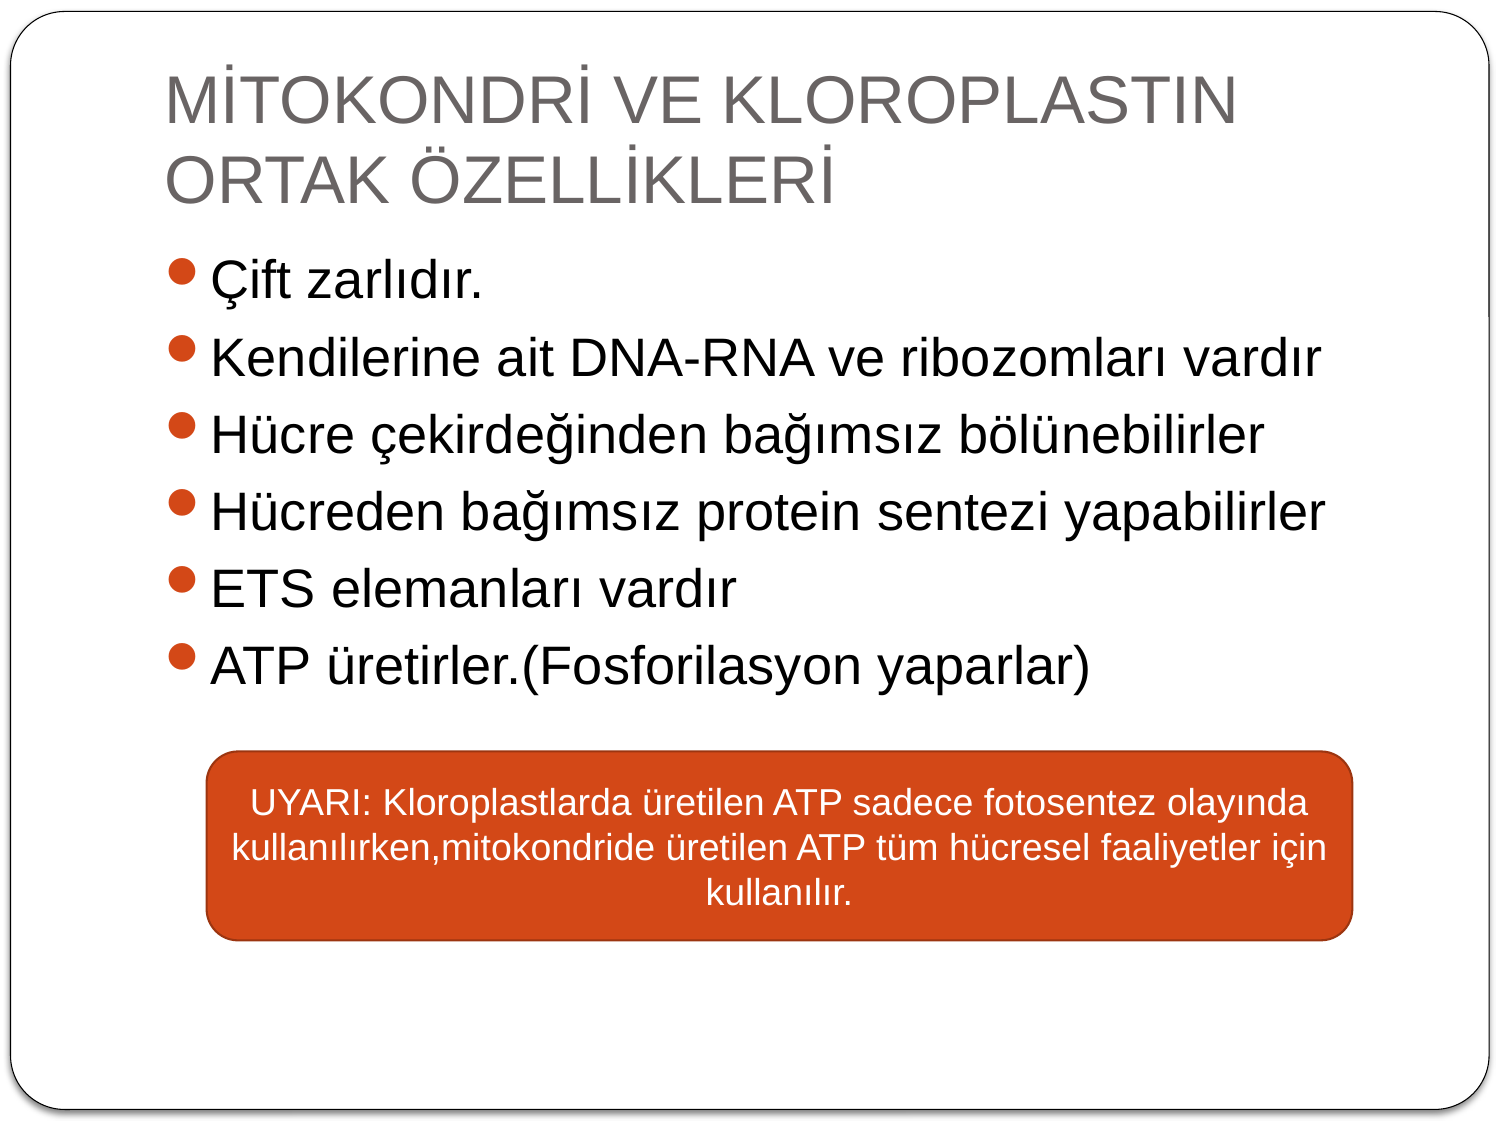

# MİTOKONDRİ VE KLOROPLASTIN ORTAK ÖZELLİKLERİ
Çift zarlıdır.
Kendilerine ait DNA-RNA ve ribozomları vardır
Hücre çekirdeğinden bağımsız bölünebilirler
Hücreden bağımsız protein sentezi yapabilirler
ETS elemanları vardır
ATP üretirler.(Fosforilasyon yaparlar)

UYARI: Kloroplastlarda üretilen ATP sadece fotosentez olayında kullanılırken,mitokondride üretilen ATP tüm hücresel faaliyetler için kullanılır.